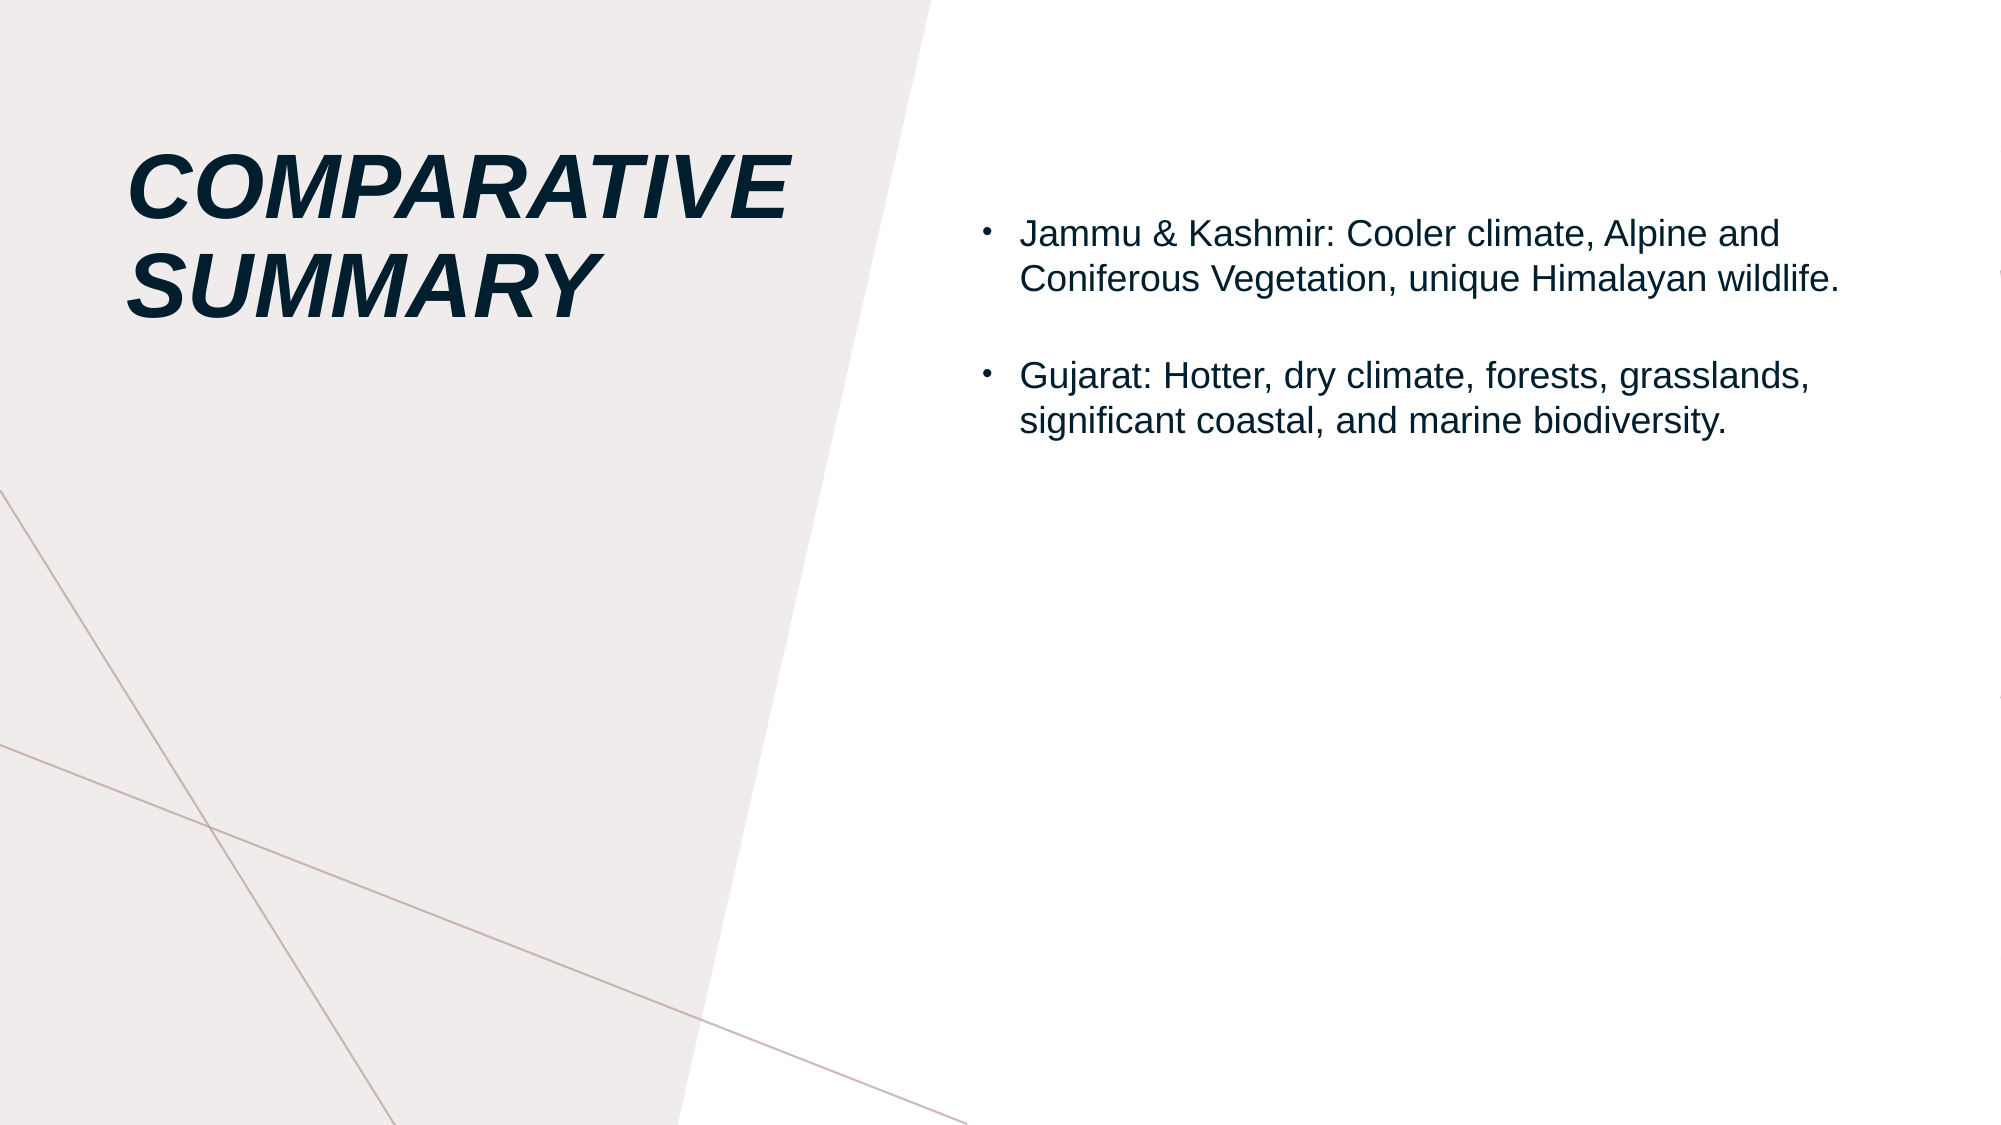

Jammu & Kashmir: Cooler climate, Alpine and Coniferous Vegetation, unique Himalayan wildlife.
Gujarat: Hotter, dry climate, forests, grasslands, significant coastal, and marine biodiversity.
# Comparative Summary